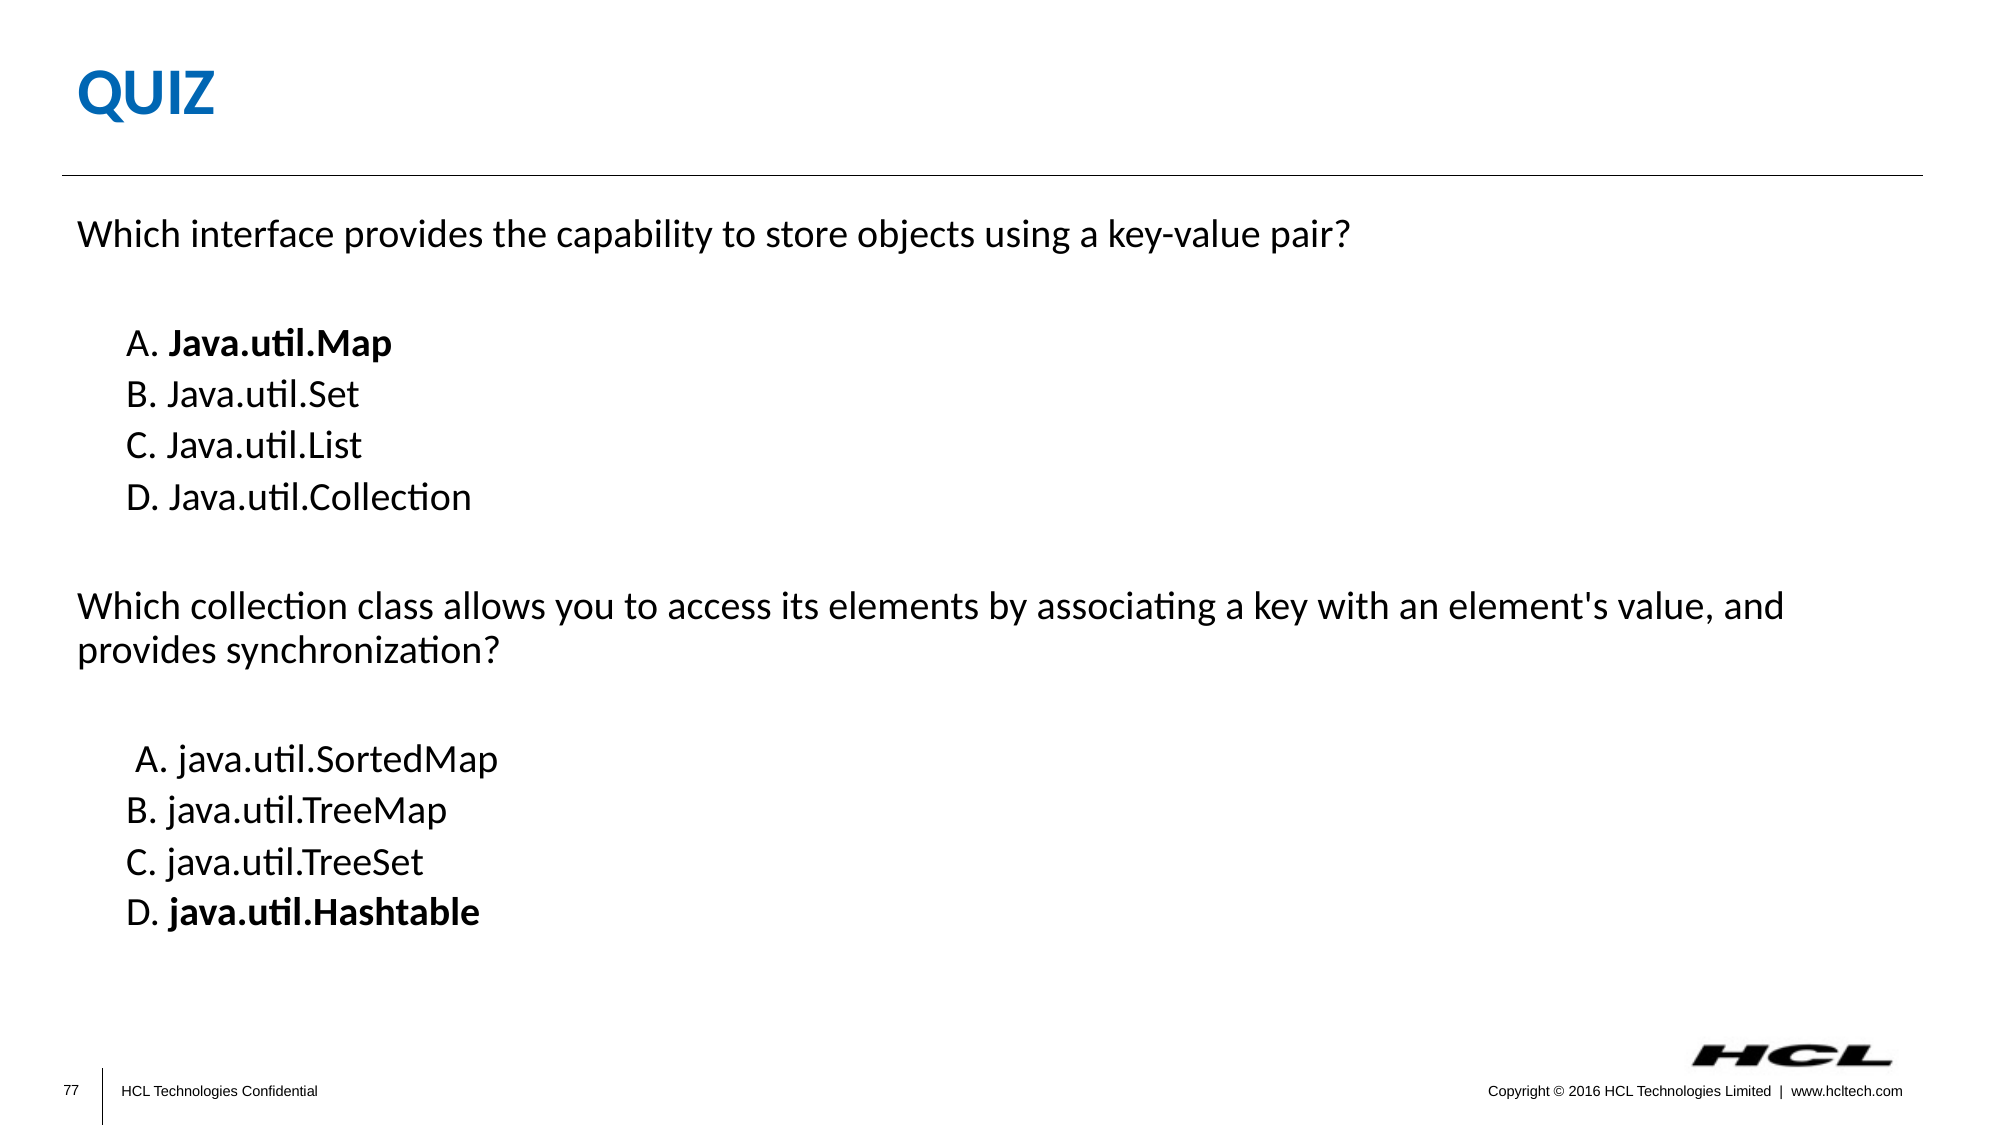

# Quiz
Which interface provides the capability to store objects using a key-value pair?

A. Java.util.Map
B. Java.util.Set
C. Java.util.List
D. Java.util.Collection

Which collection class allows you to access its elements by associating a key with an element's value, and provides synchronization?

 A. java.util.SortedMap
B. java.util.TreeMap
C. java.util.TreeSet
D. java.util.Hashtable